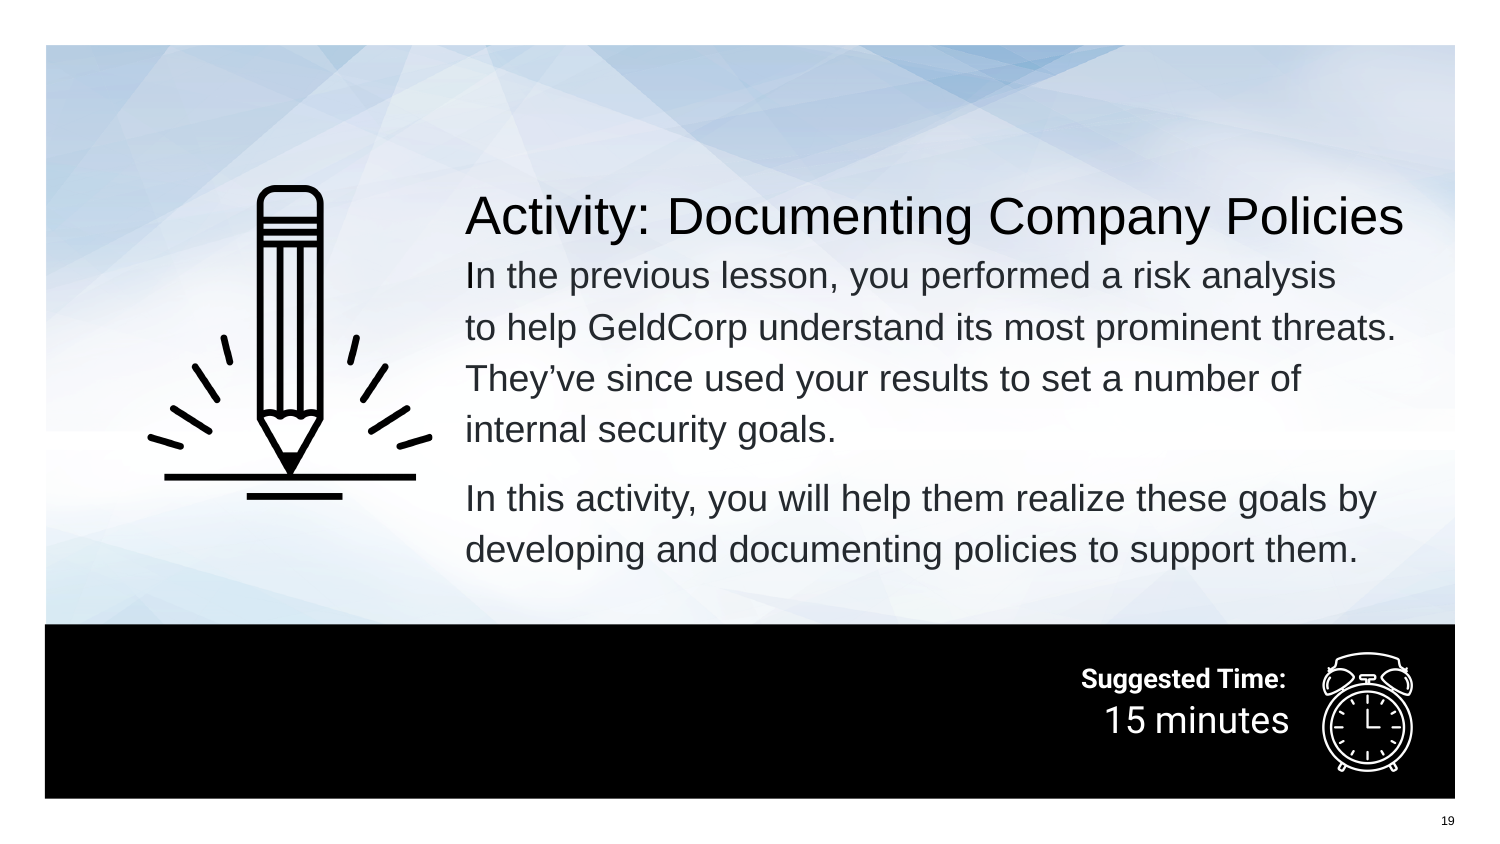

Activity: Documenting Company Policies
In the previous lesson, you performed a risk analysis
to help GeldCorp understand its most prominent threats. They’ve since used your results to set a number of internal security goals.
In this activity, you will help them realize these goals by developing and documenting policies to support them.

# 15 minutes
19